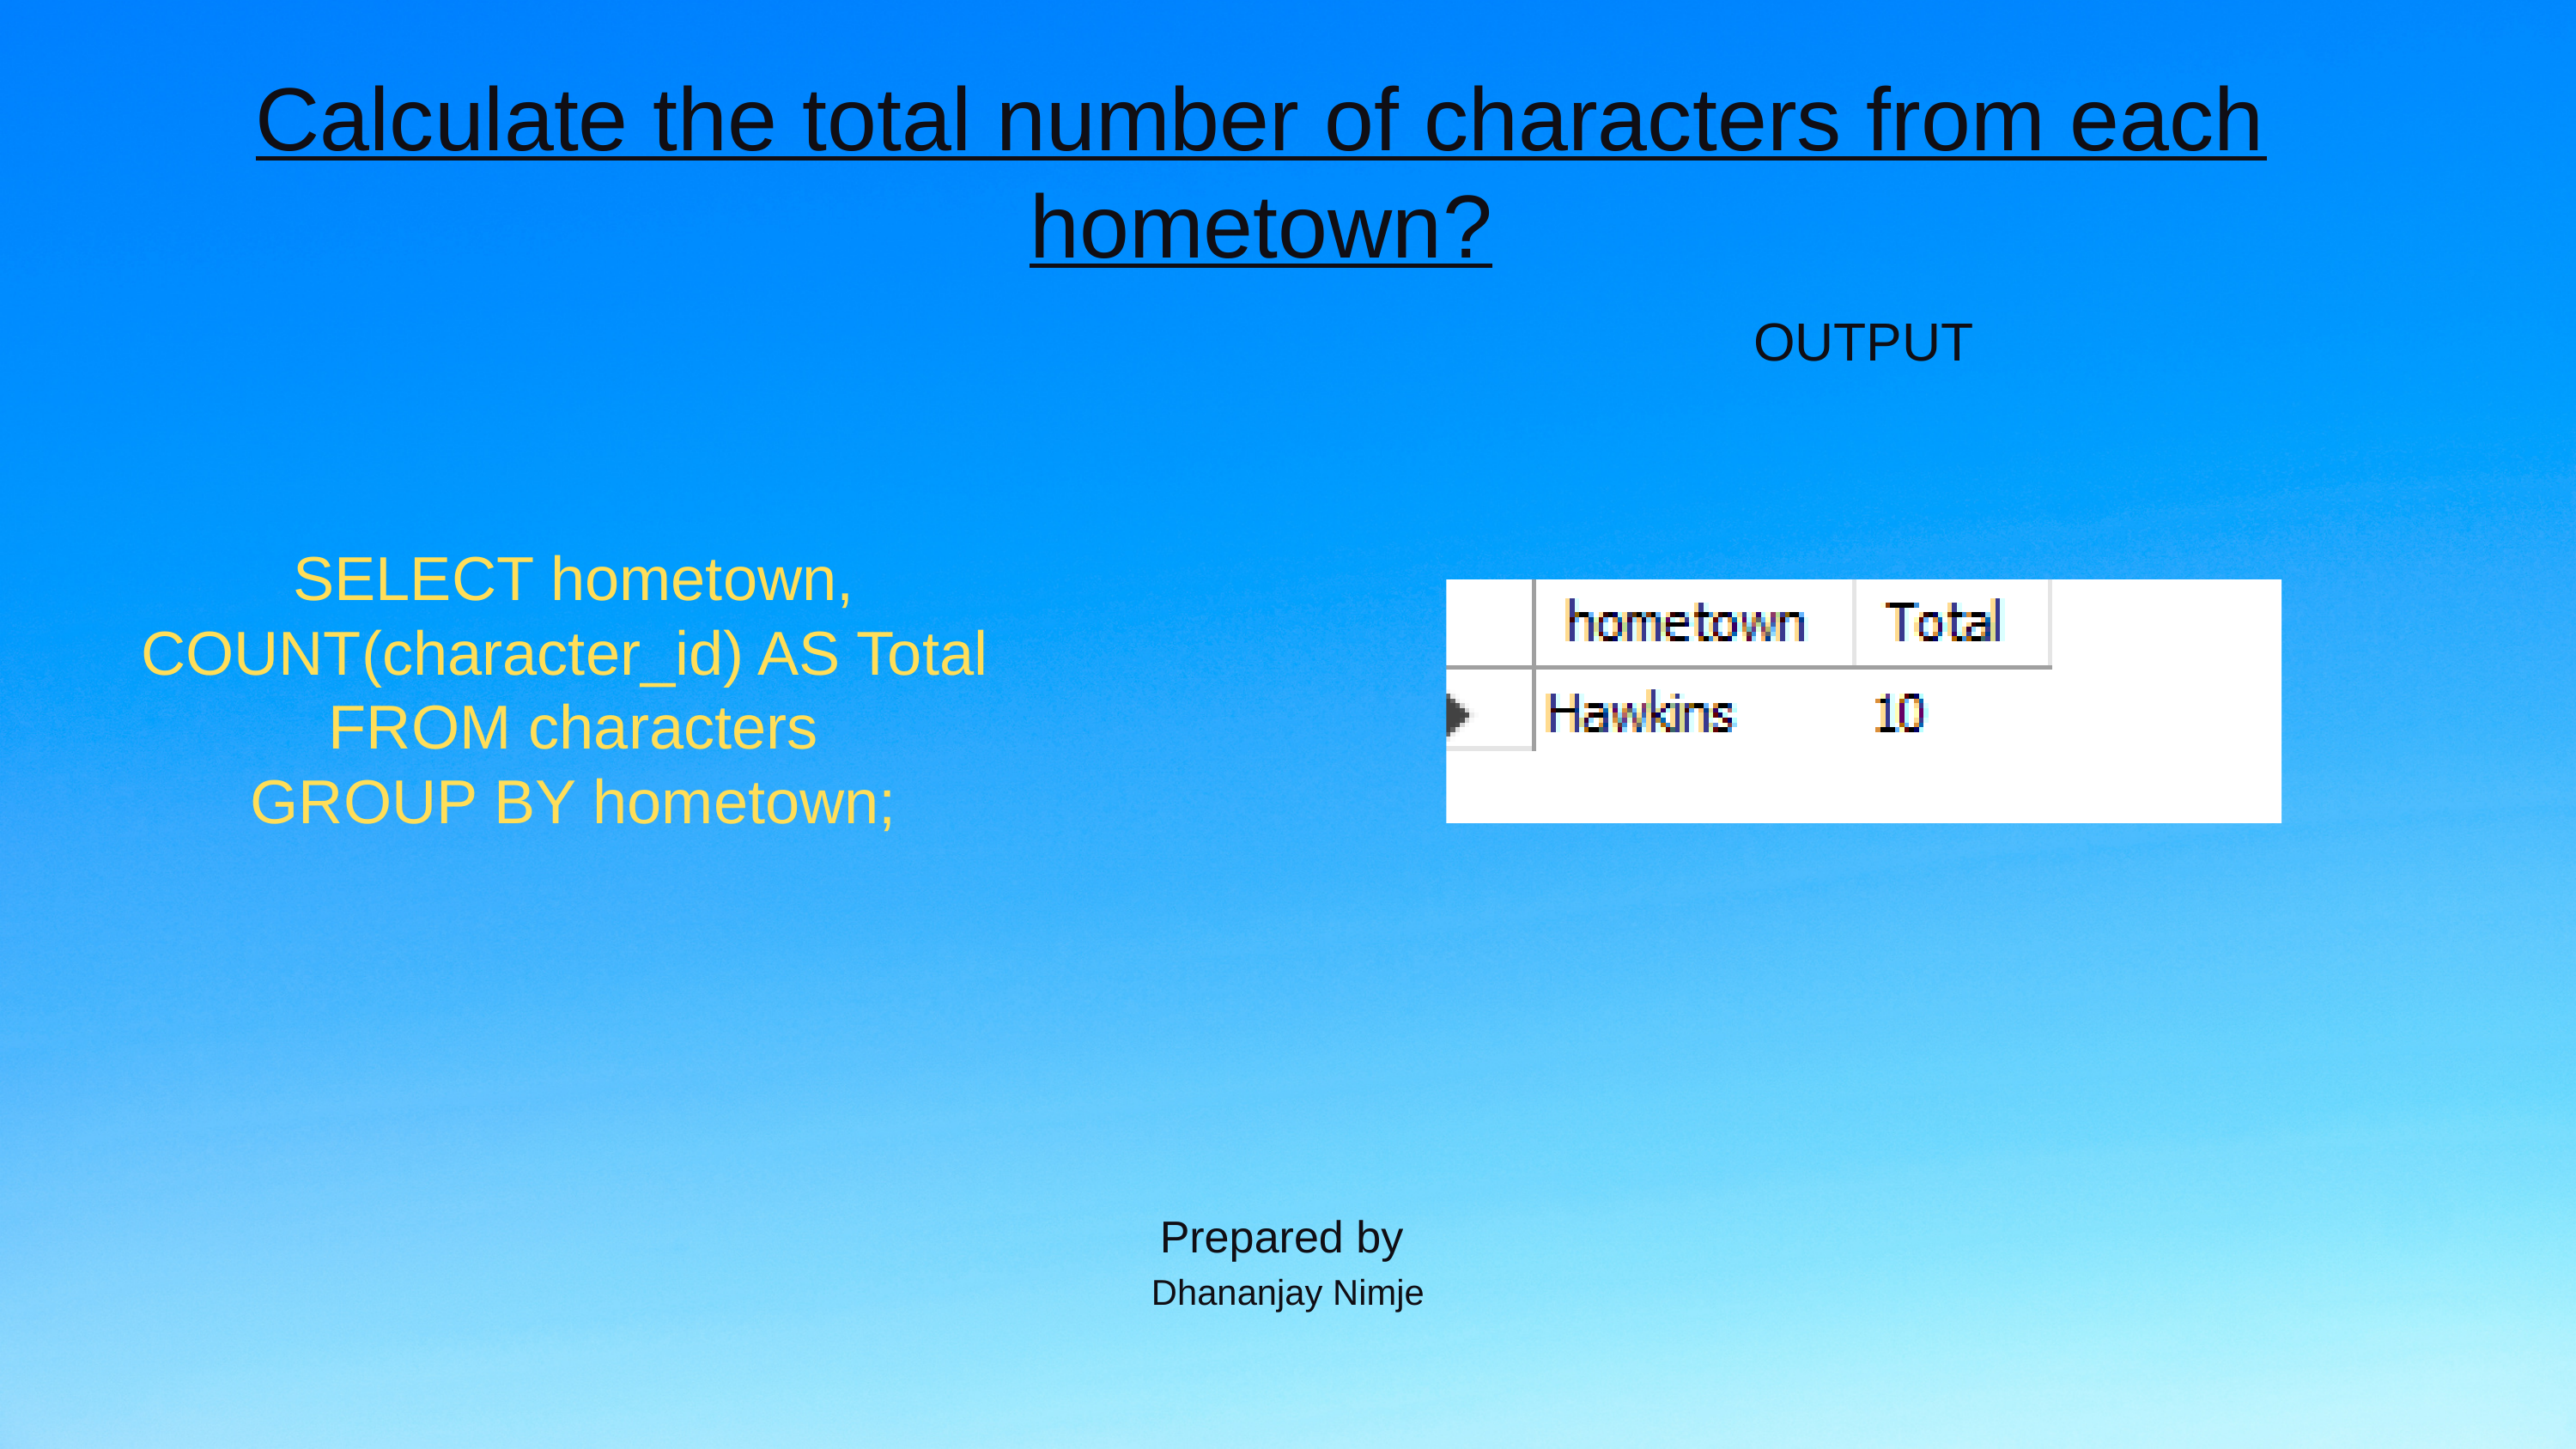

Calculate the total number of characters from each hometown?

OUTPUT
SELECT hometown, COUNT(character_id) AS Total  FROM characters
GROUP BY hometown;

Prepared by
Dhananjay Nimje